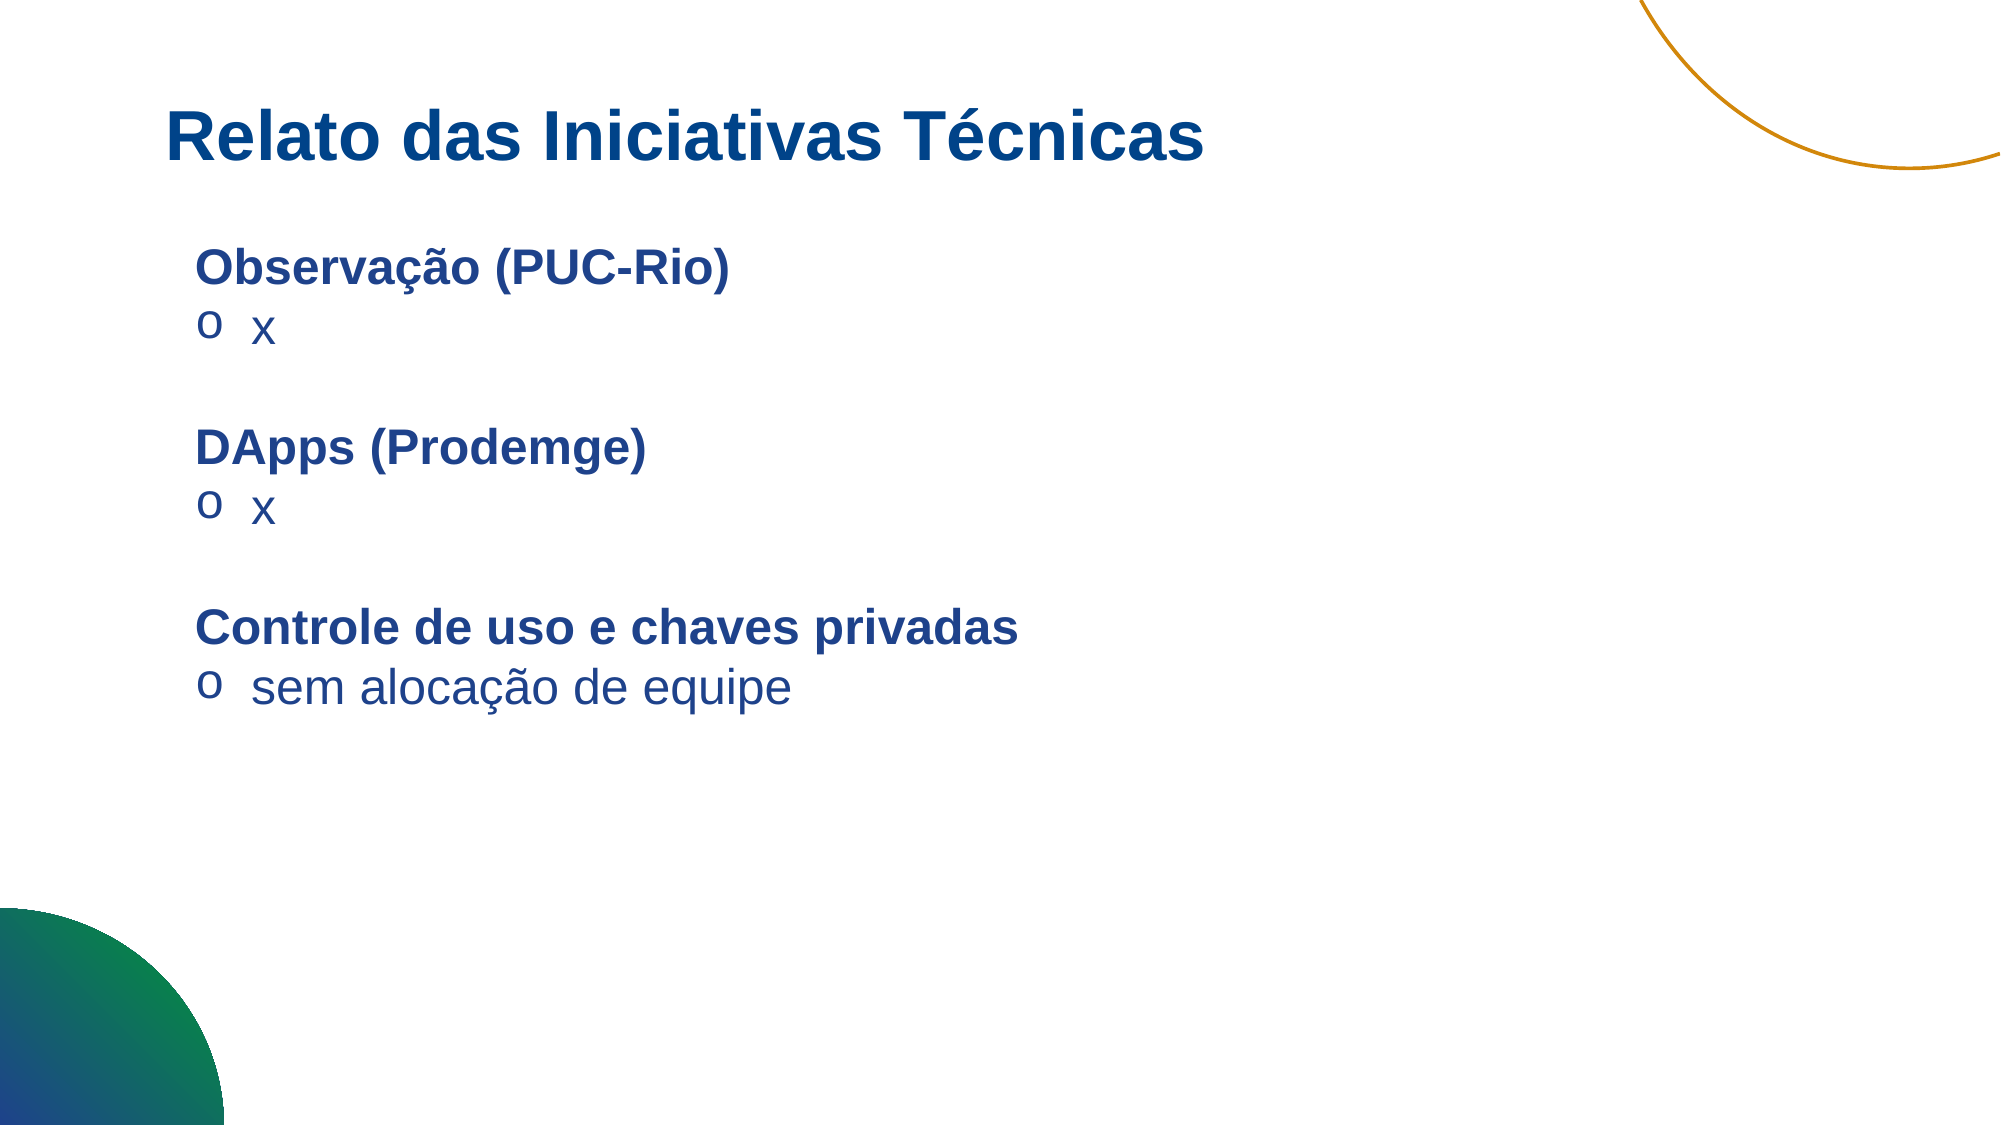

Relato das Iniciativas Técnicas
Observação (PUC-Rio)
x

DApps (Prodemge)
x

Controle de uso e chaves privadas
sem alocação de equipe